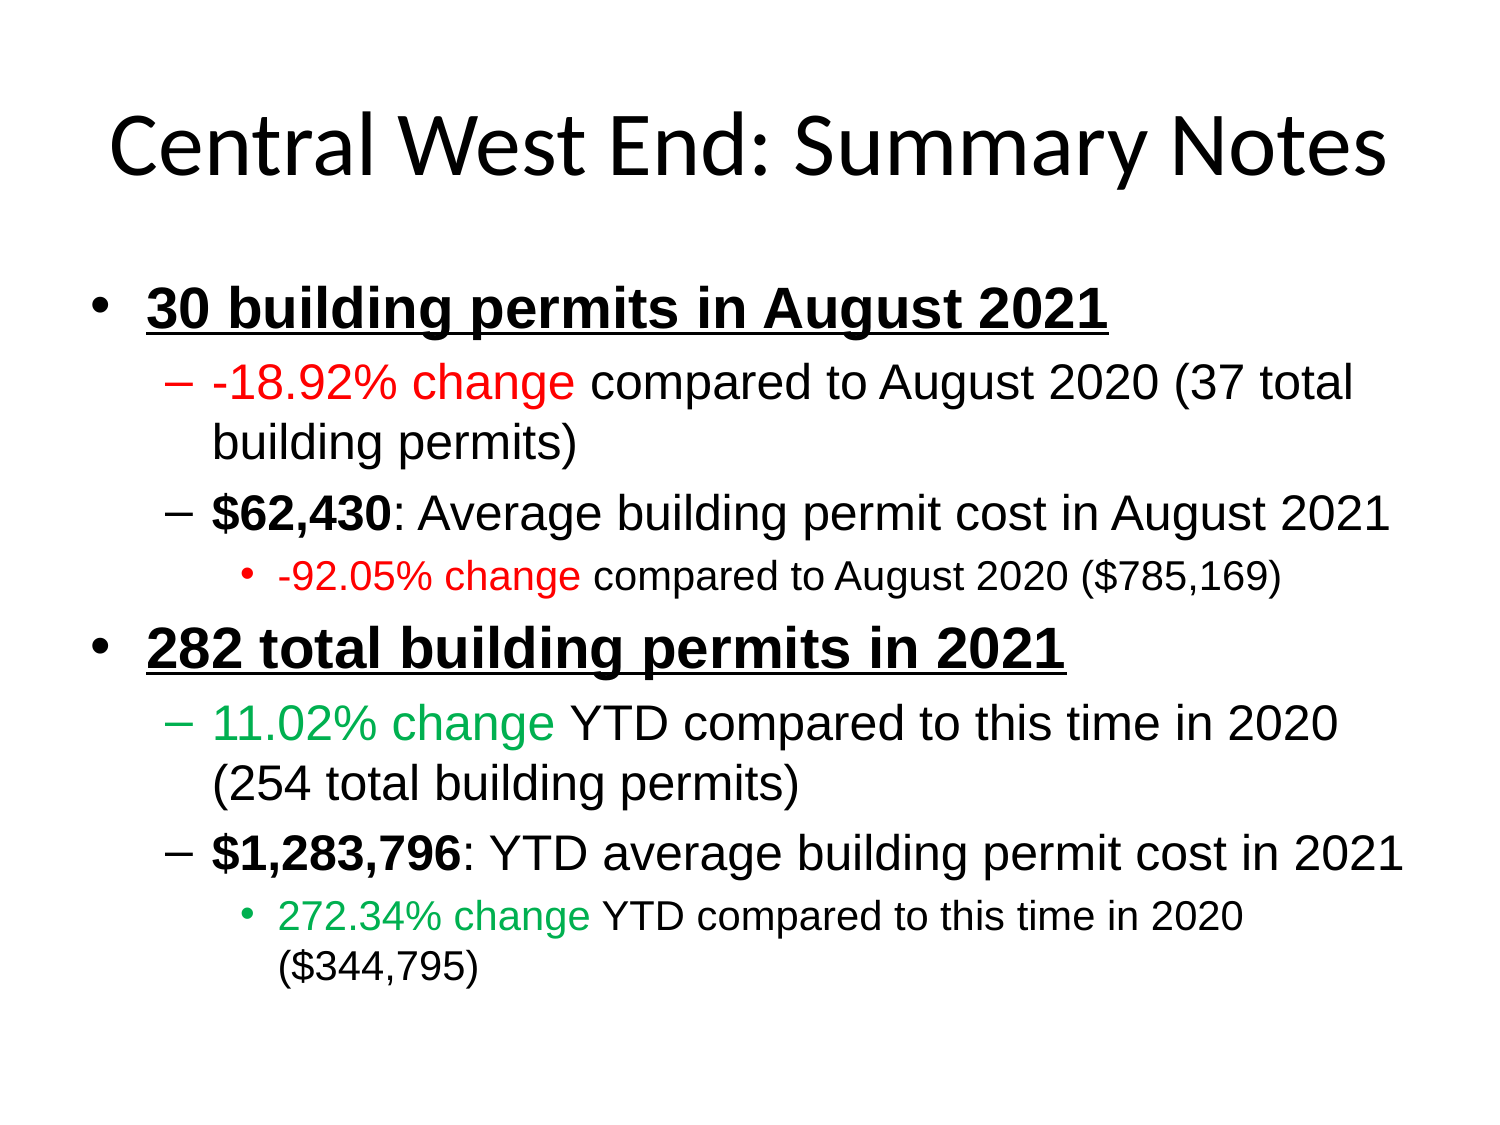

# Central West End: Summary Notes
30 building permits in August 2021
-18.92% change compared to August 2020 (37 total building permits)
$62,430: Average building permit cost in August 2021
-92.05% change compared to August 2020 ($785,169)
282 total building permits in 2021
11.02% change YTD compared to this time in 2020 (254 total building permits)
$1,283,796: YTD average building permit cost in 2021
272.34% change YTD compared to this time in 2020 ($344,795)